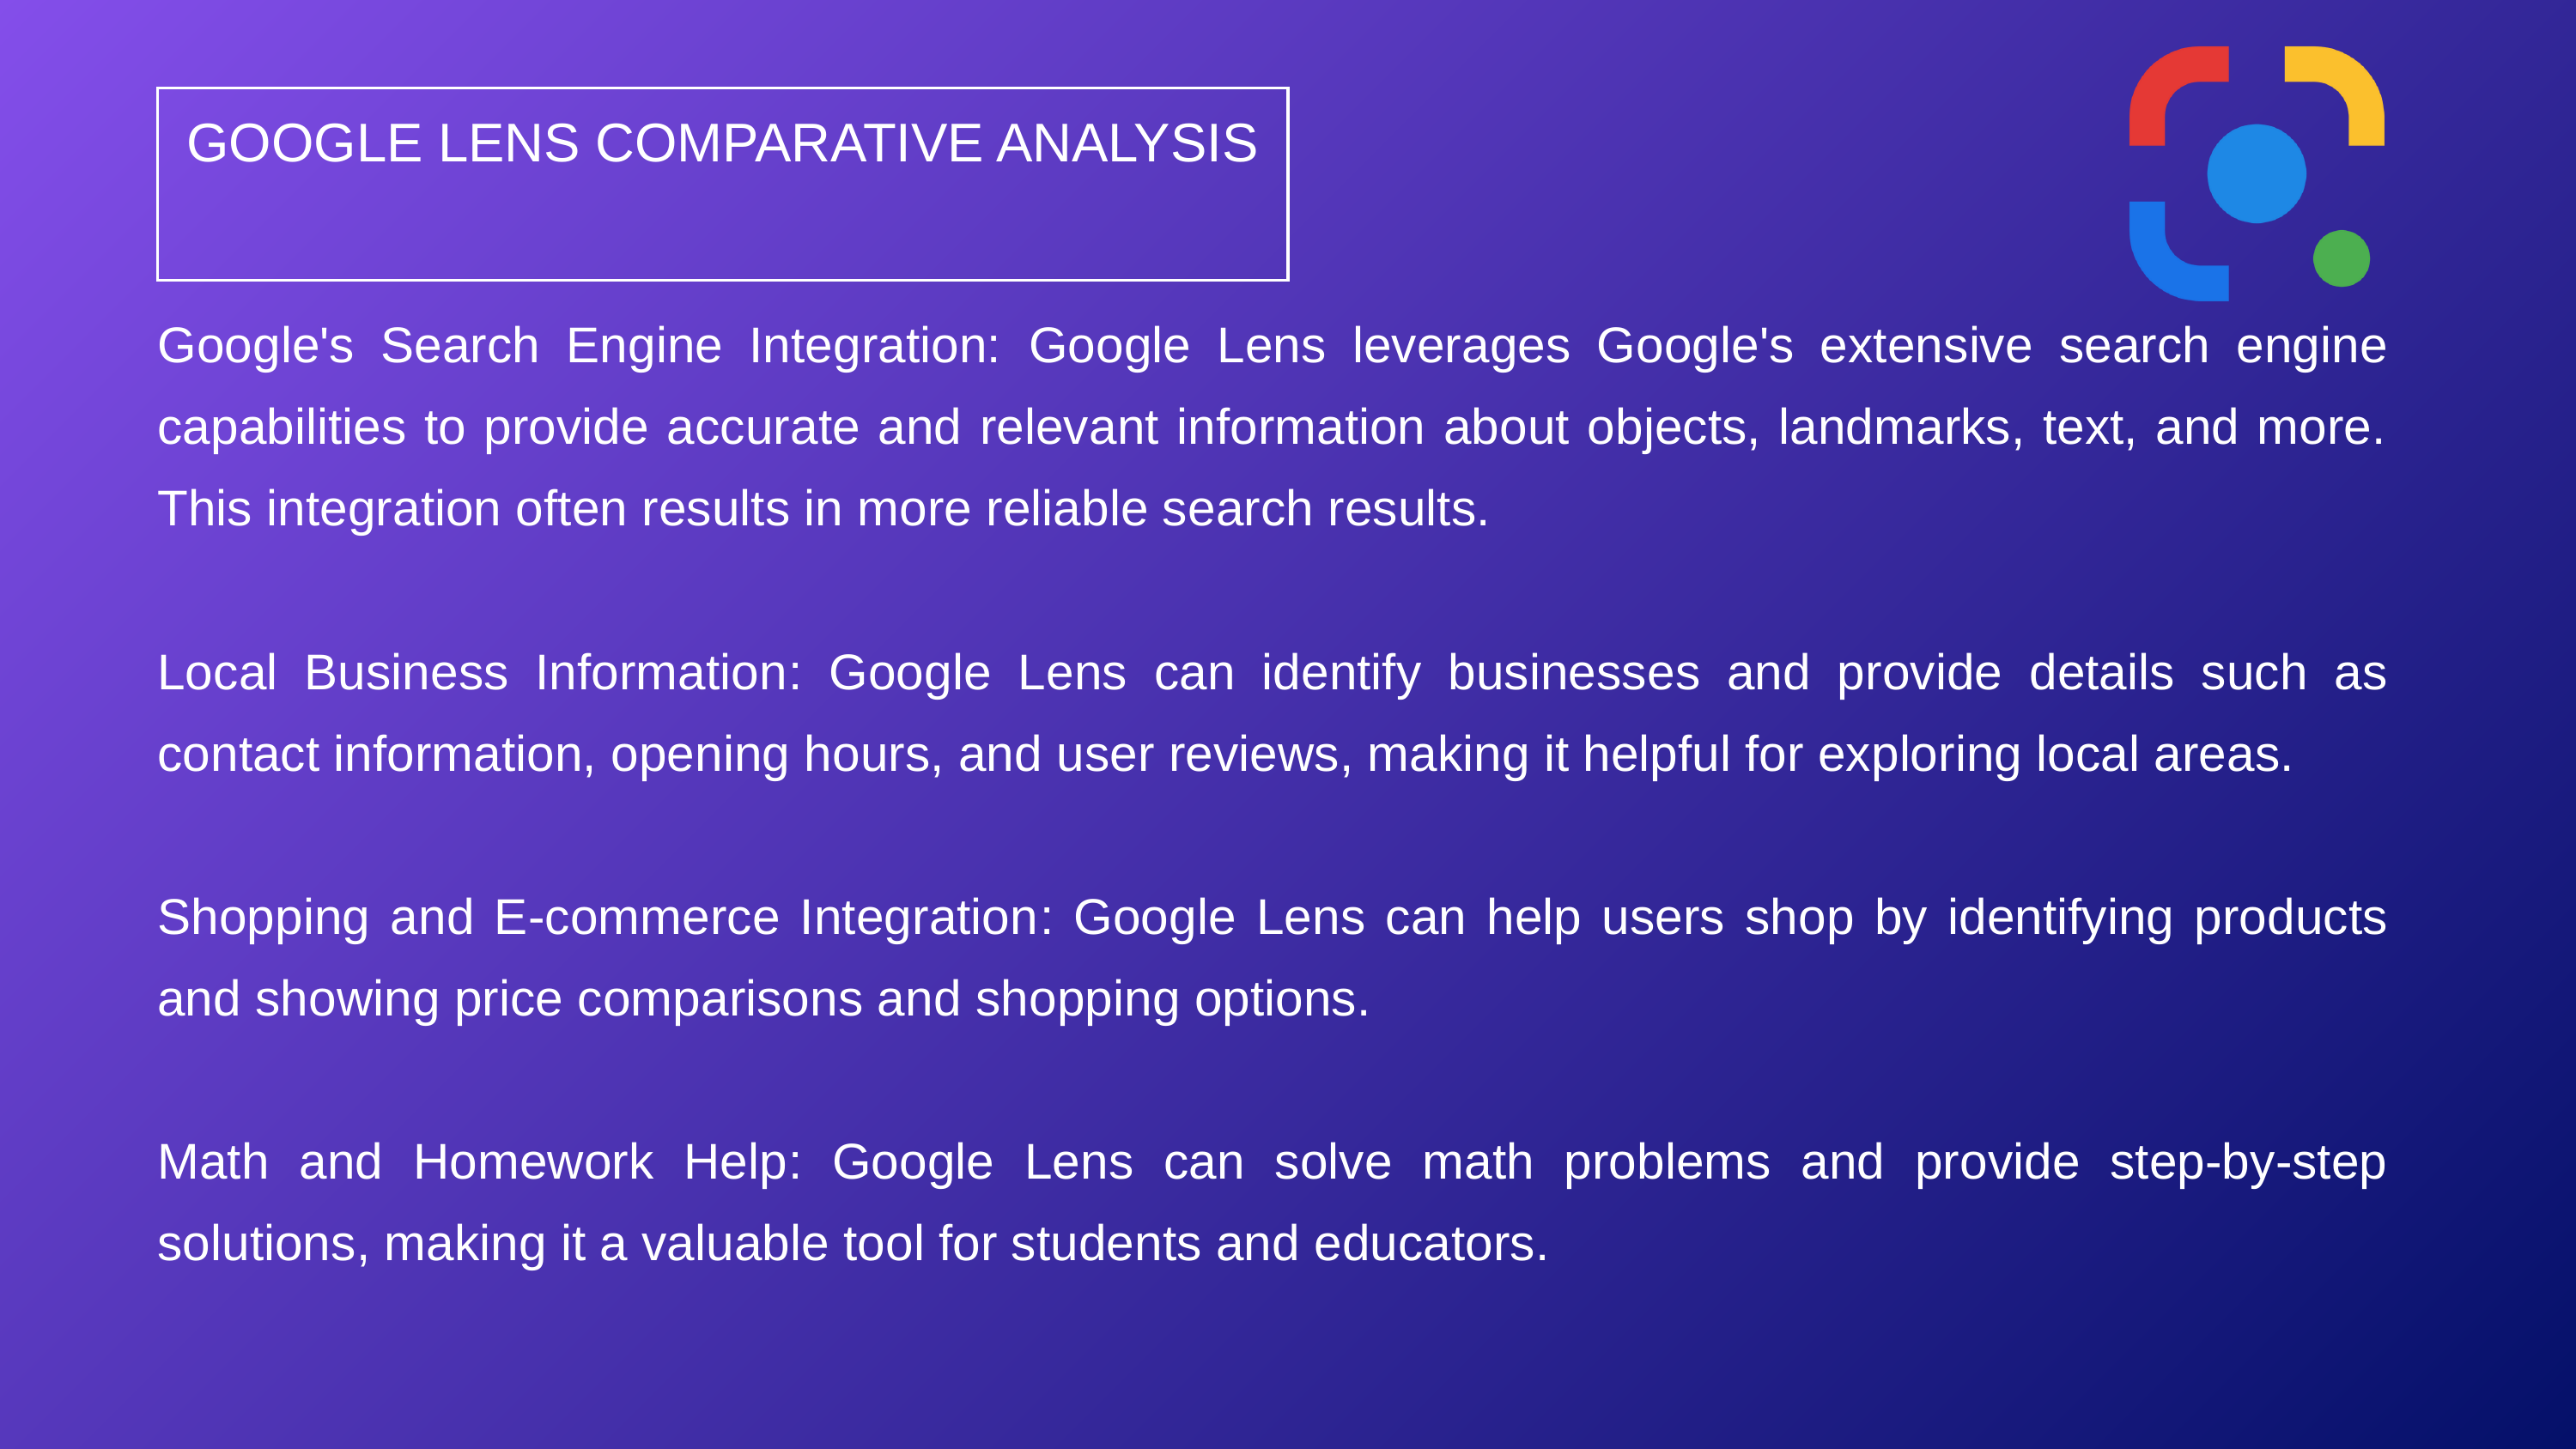

GOOGLE LENS COMPARATIVE ANALYSIS
Google's Search Engine Integration: Google Lens leverages Google's extensive search engine capabilities to provide accurate and relevant information about objects, landmarks, text, and more. This integration often results in more reliable search results.

Local Business Information: Google Lens can identify businesses and provide details such as contact information, opening hours, and user reviews, making it helpful for exploring local areas.

Shopping and E-commerce Integration: Google Lens can help users shop by identifying products and showing price comparisons and shopping options.

Math and Homework Help: Google Lens can solve math problems and provide step-by-step solutions, making it a valuable tool for students and educators.